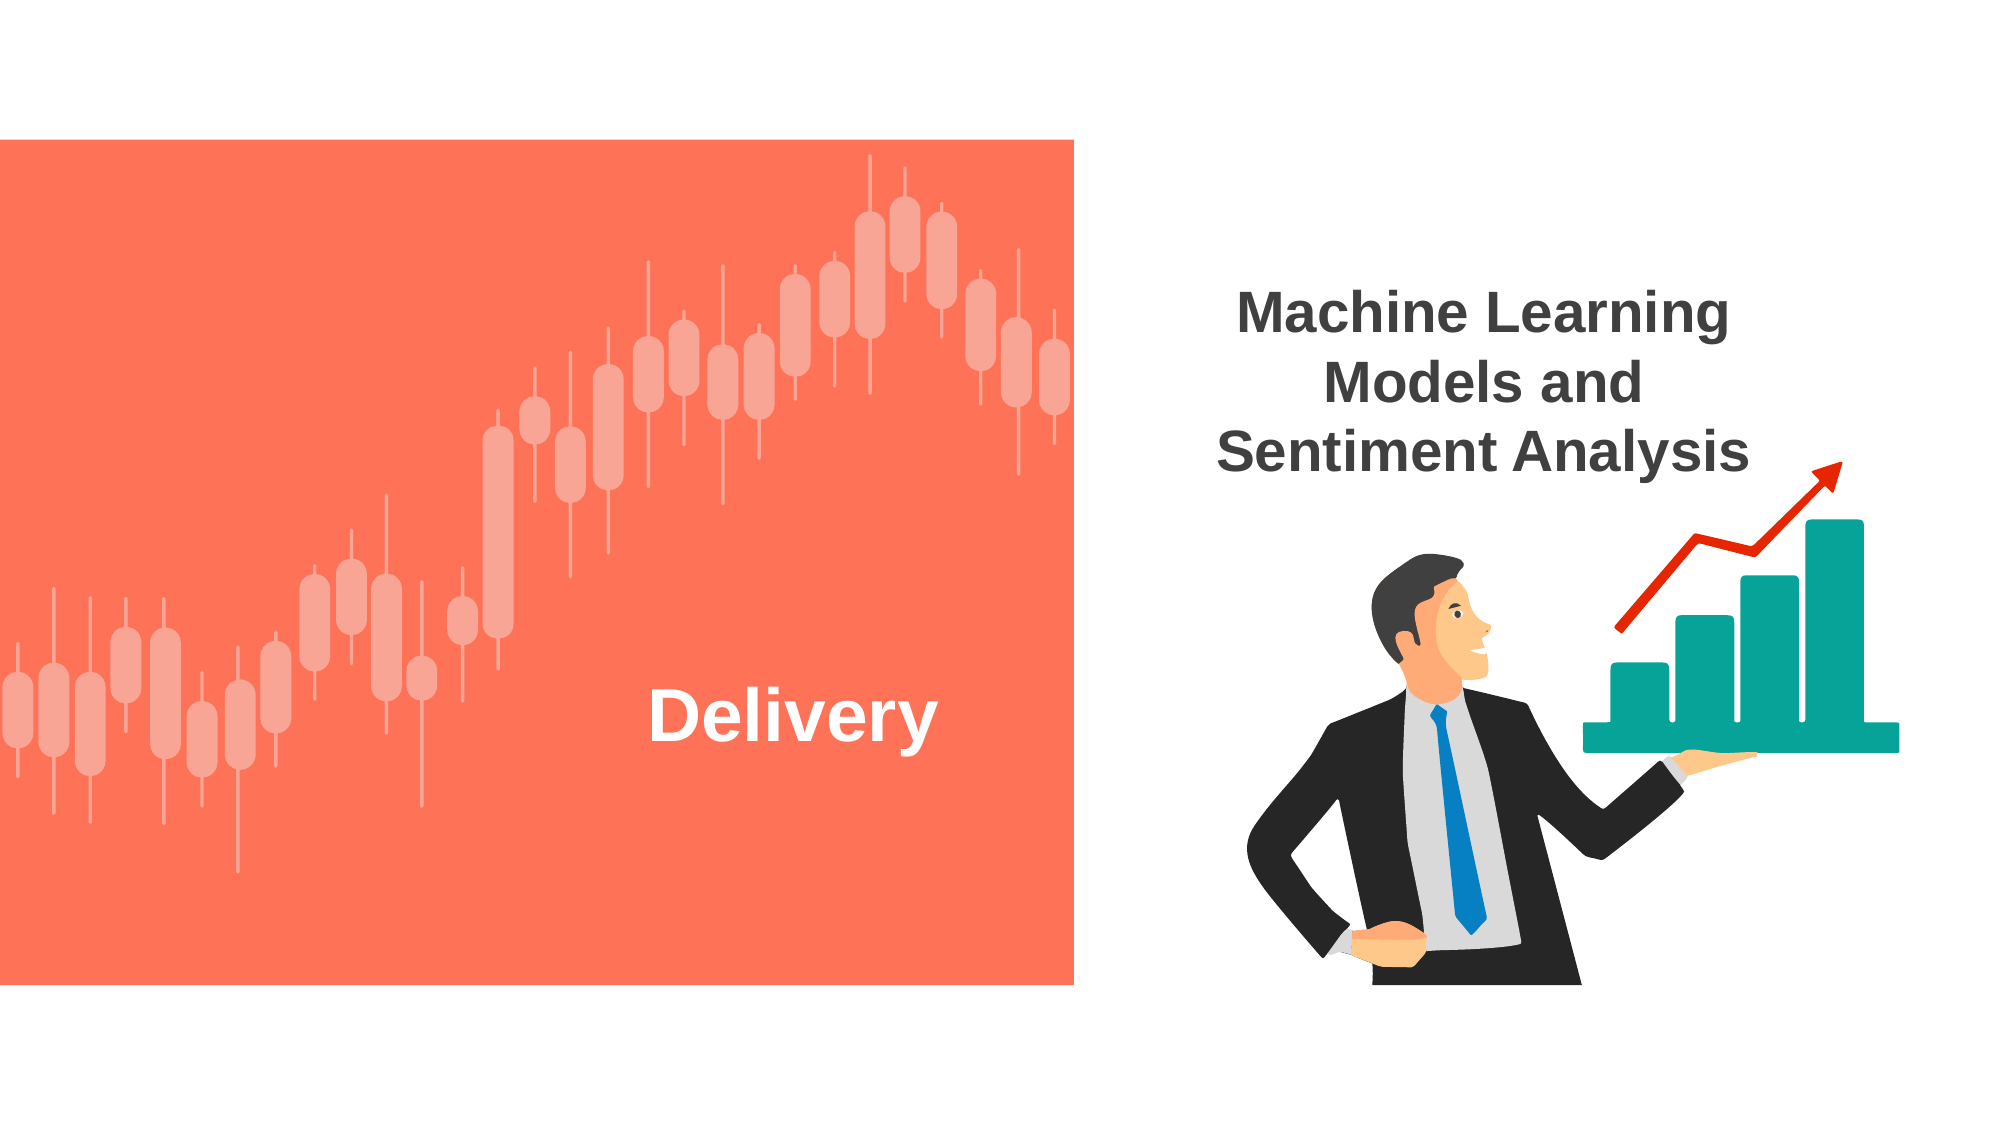

Machine Learning Models and Sentiment Analysis

Delivery